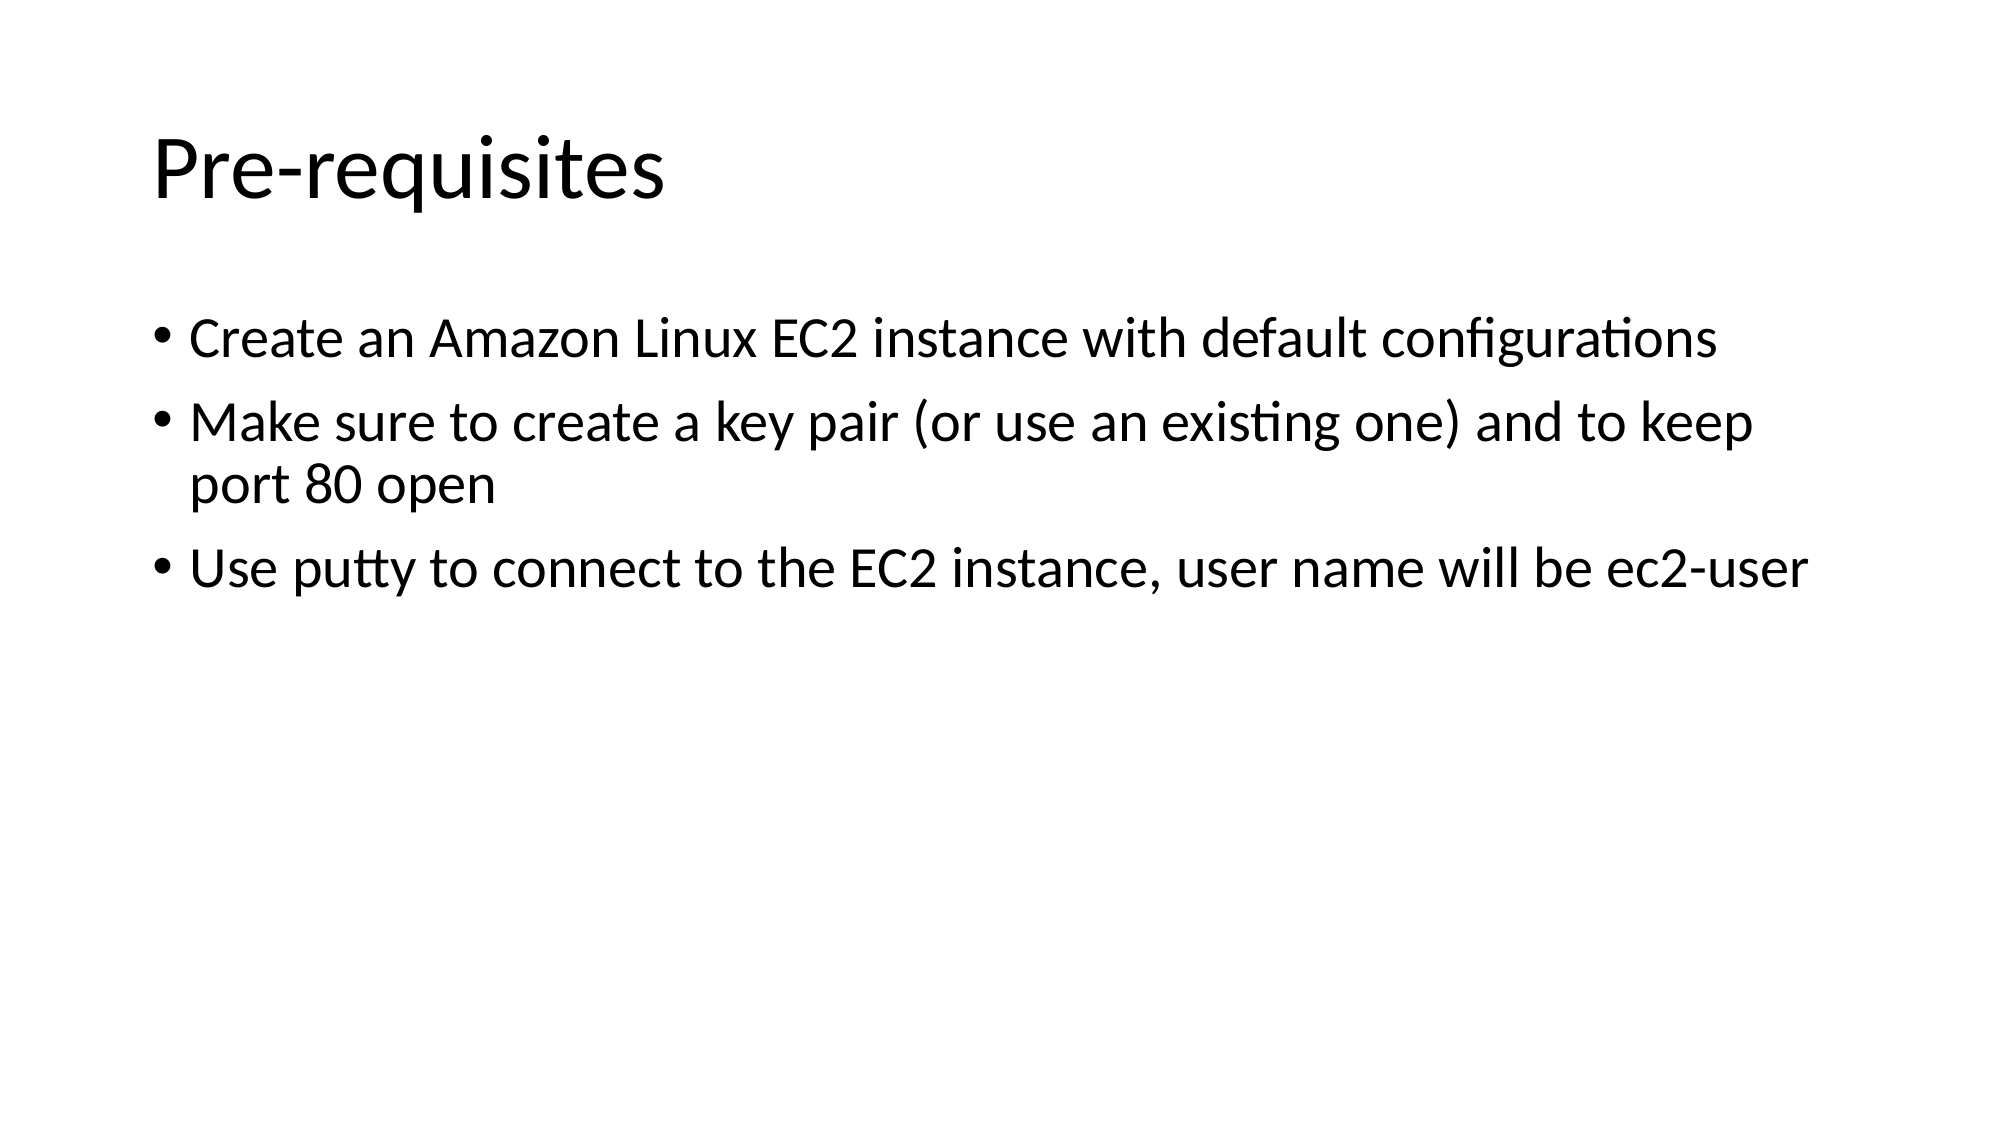

# Pre-requisites
Create an Amazon Linux EC2 instance with default configurations
Make sure to create a key pair (or use an existing one) and to keep port 80 open
Use putty to connect to the EC2 instance, user name will be ec2-user